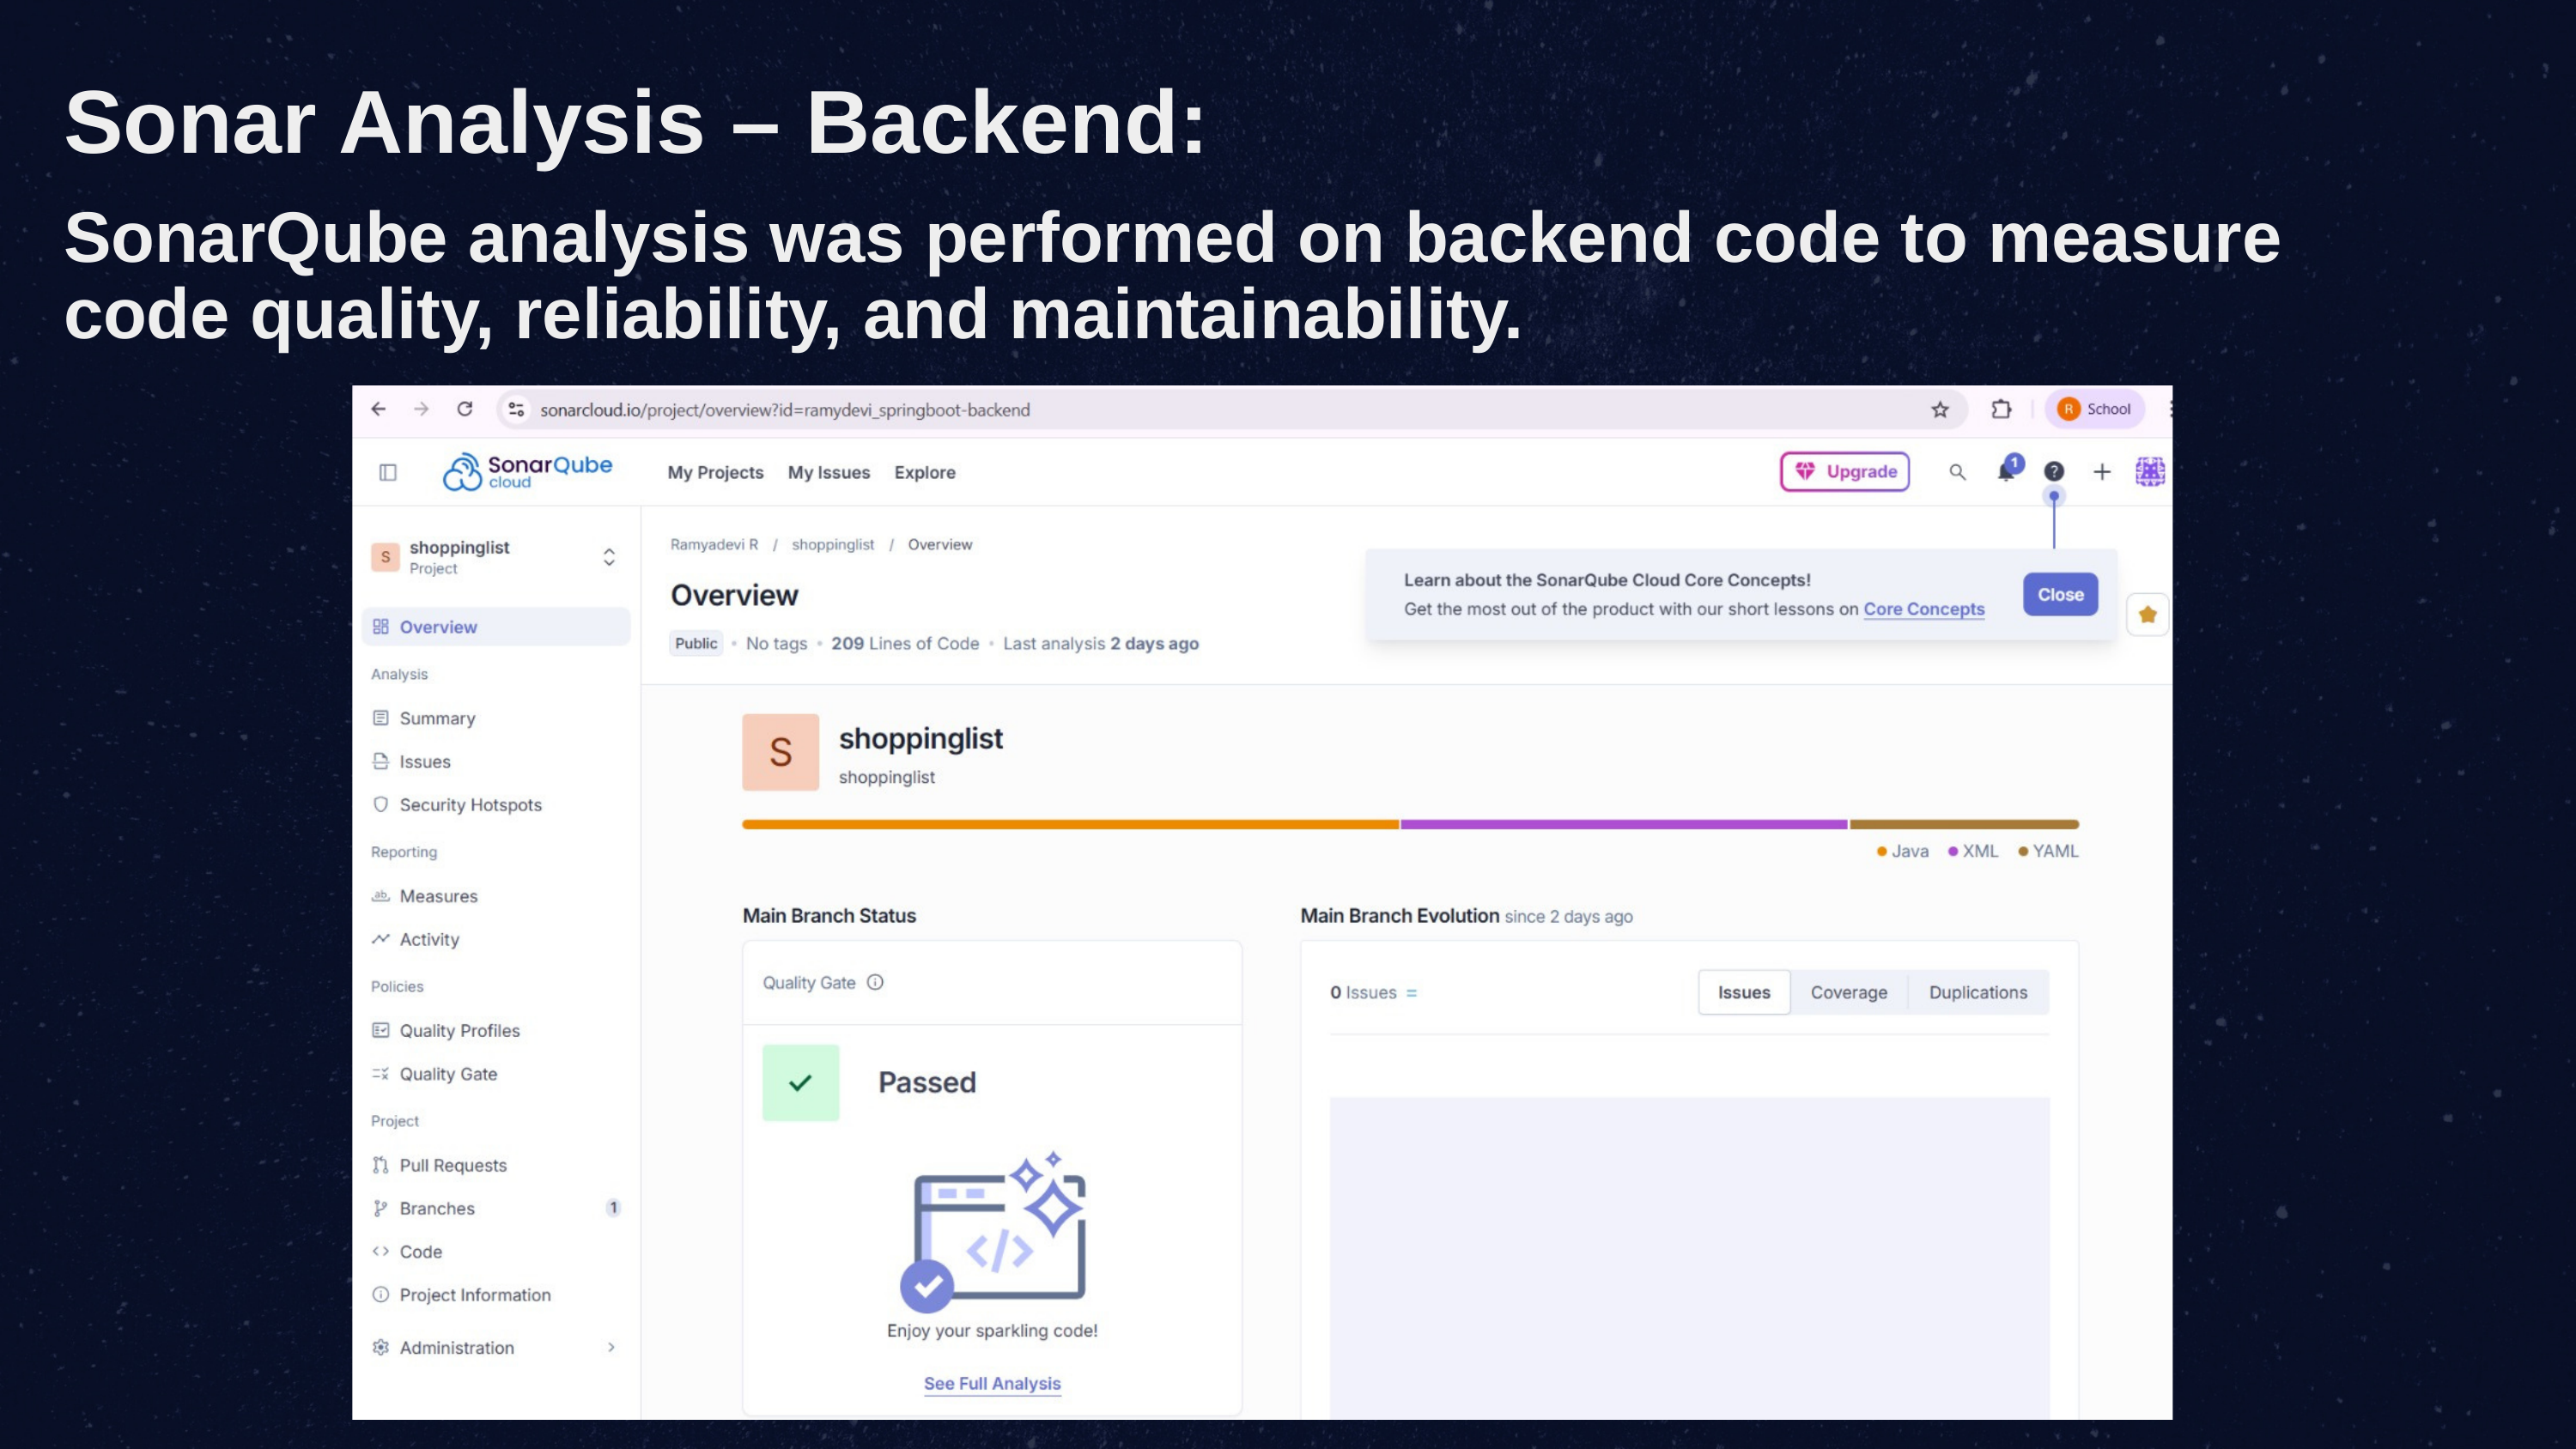

Sonar Analysis – Backend:

SonarQube analysis was performed on backend code to measure code quality, reliability, and maintainability.